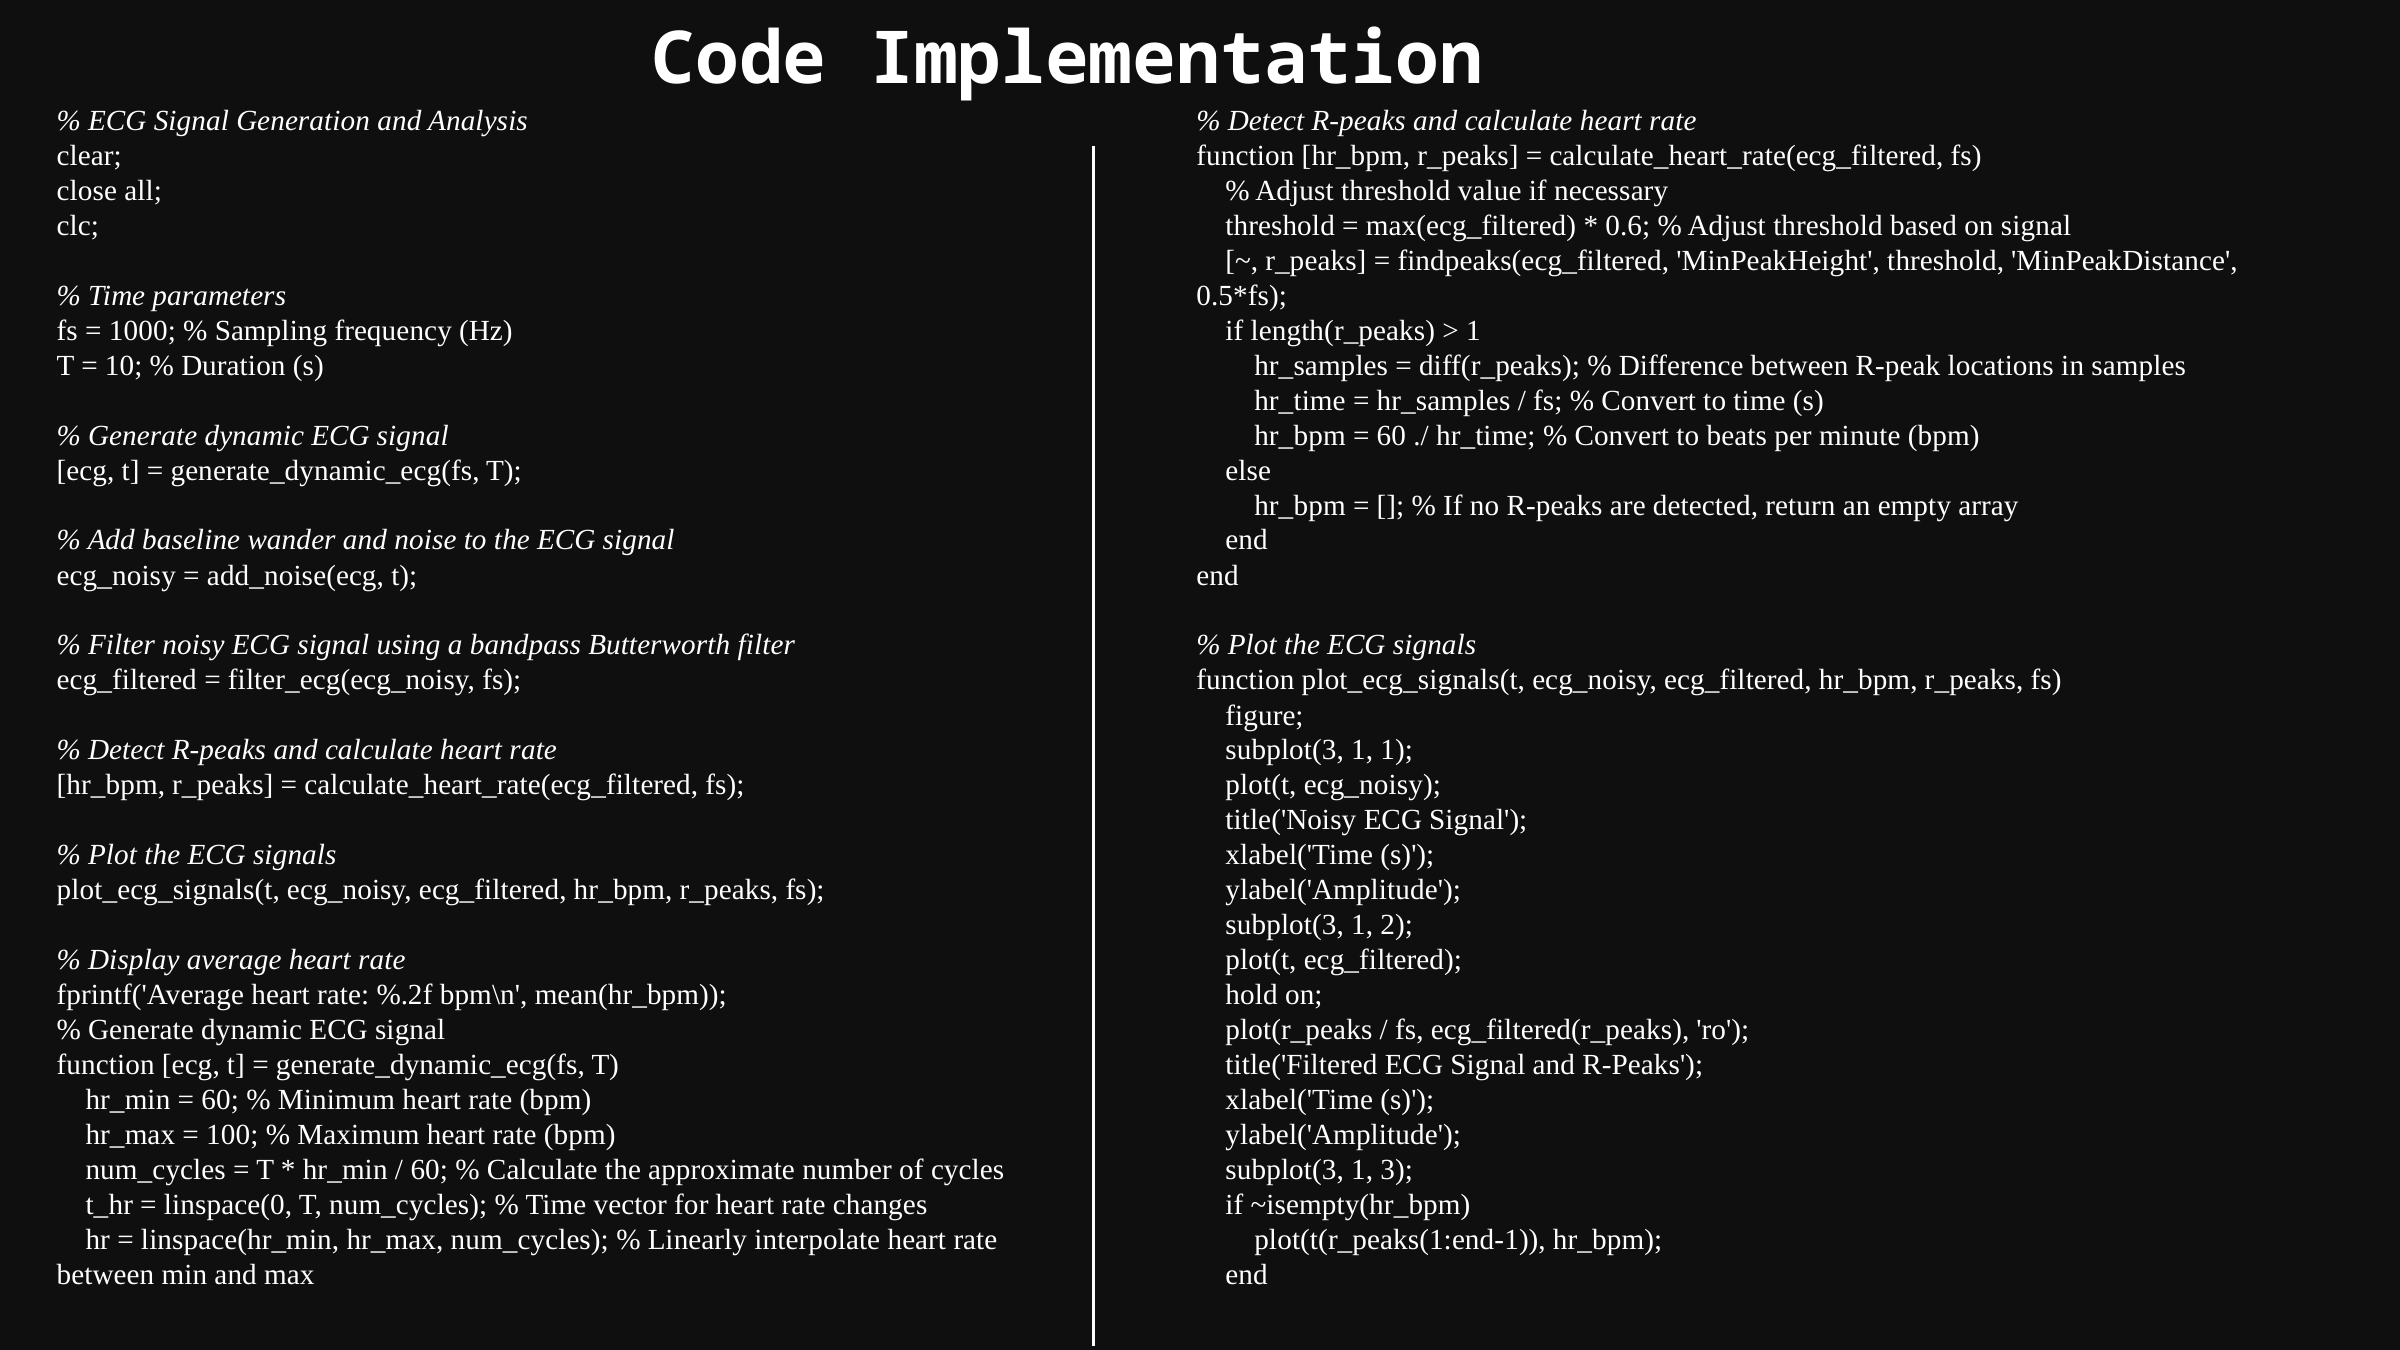

Code Implementation
% ECG Signal Generation and Analysis
clear;
close all;
clc;

% Time parameters
fs = 1000; % Sampling frequency (Hz)
T = 10; % Duration (s)

% Generate dynamic ECG signal
[ecg, t] = generate_dynamic_ecg(fs, T);

% Add baseline wander and noise to the ECG signal
ecg_noisy = add_noise(ecg, t);

% Filter noisy ECG signal using a bandpass Butterworth filter
ecg_filtered = filter_ecg(ecg_noisy, fs);

% Detect R-peaks and calculate heart rate
[hr_bpm, r_peaks] = calculate_heart_rate(ecg_filtered, fs);

% Plot the ECG signals
plot_ecg_signals(t, ecg_noisy, ecg_filtered, hr_bpm, r_peaks, fs);

% Display average heart rate
fprintf('Average heart rate: %.2f bpm\n', mean(hr_bpm));
% Generate dynamic ECG signal
function [ecg, t] = generate_dynamic_ecg(fs, T)
    hr_min = 60; % Minimum heart rate (bpm)
    hr_max = 100; % Maximum heart rate (bpm)
    num_cycles = T * hr_min / 60; % Calculate the approximate number of cycles
    t_hr = linspace(0, T, num_cycles); % Time vector for heart rate changes
    hr = linspace(hr_min, hr_max, num_cycles); % Linearly interpolate heart rate between min and max

% Detect R-peaks and calculate heart rate
function [hr_bpm, r_peaks] = calculate_heart_rate(ecg_filtered, fs)
    % Adjust threshold value if necessary
    threshold = max(ecg_filtered) * 0.6; % Adjust threshold based on signal
    [~, r_peaks] = findpeaks(ecg_filtered, 'MinPeakHeight', threshold, 'MinPeakDistance', 0.5*fs);
    if length(r_peaks) > 1
        hr_samples = diff(r_peaks); % Difference between R-peak locations in samples
        hr_time = hr_samples / fs; % Convert to time (s)
        hr_bpm = 60 ./ hr_time; % Convert to beats per minute (bpm)
    else
        hr_bpm = []; % If no R-peaks are detected, return an empty array
    end
end

% Plot the ECG signals
function plot_ecg_signals(t, ecg_noisy, ecg_filtered, hr_bpm, r_peaks, fs)
    figure;
    subplot(3, 1, 1);
    plot(t, ecg_noisy);
    title('Noisy ECG Signal');
    xlabel('Time (s)');
    ylabel('Amplitude');
    subplot(3, 1, 2);
    plot(t, ecg_filtered);
    hold on;
    plot(r_peaks / fs, ecg_filtered(r_peaks), 'ro');
    title('Filtered ECG Signal and R-Peaks');
    xlabel('Time (s)');
    ylabel('Amplitude');
    subplot(3, 1, 3);
    if ~isempty(hr_bpm)
        plot(t(r_peaks(1:end-1)), hr_bpm);
    end